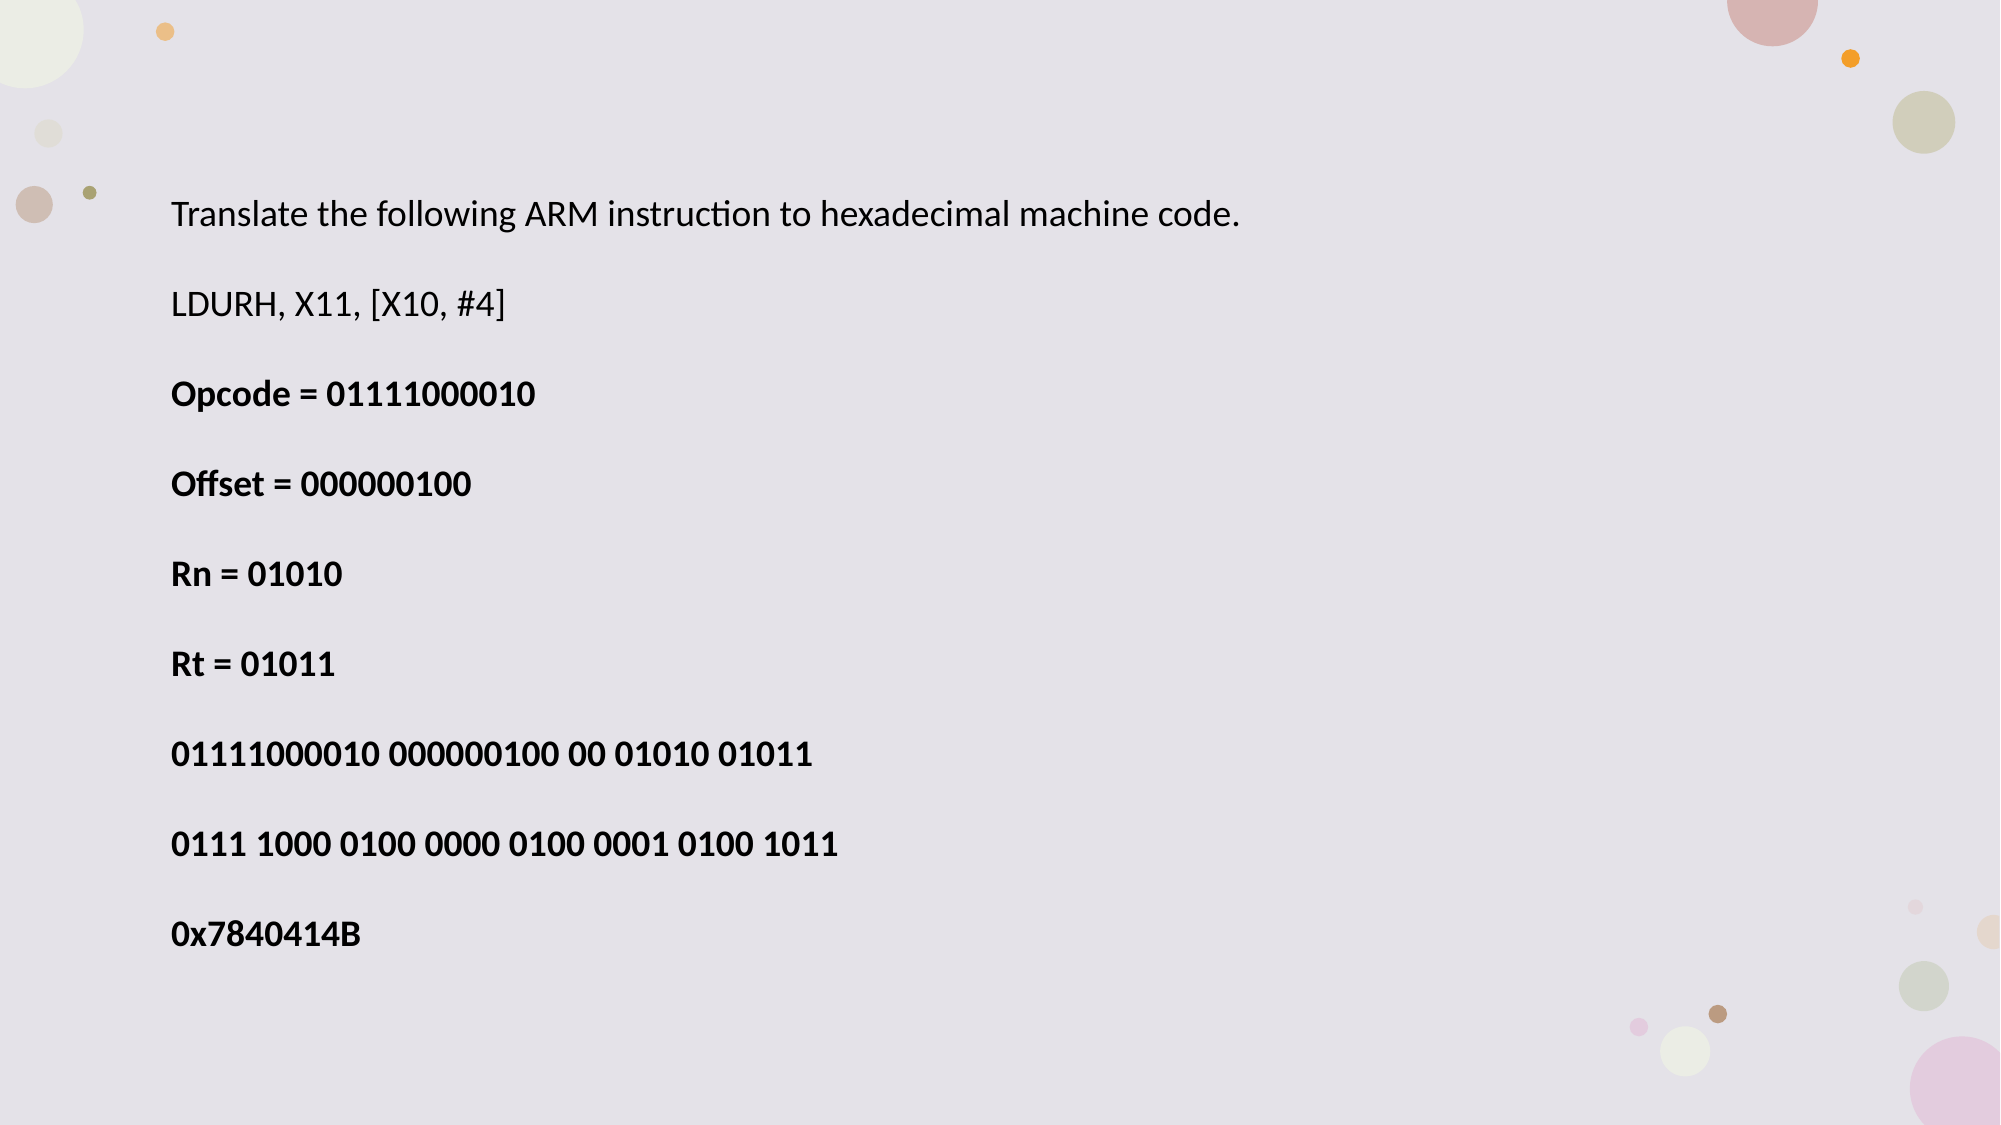

# Example Problem 4 Step 2
Translate the following ARM instruction to hexadecimal machine code.

LDURH, X11, [X10, #4]

Opcode = 01111000010

Offset = 000000100

Rn = 01010

Rt = 01011

01111000010 000000100 00 01010 01011

0111 1000 0100 0000 0100 0001 0100 1011

0x7840414B